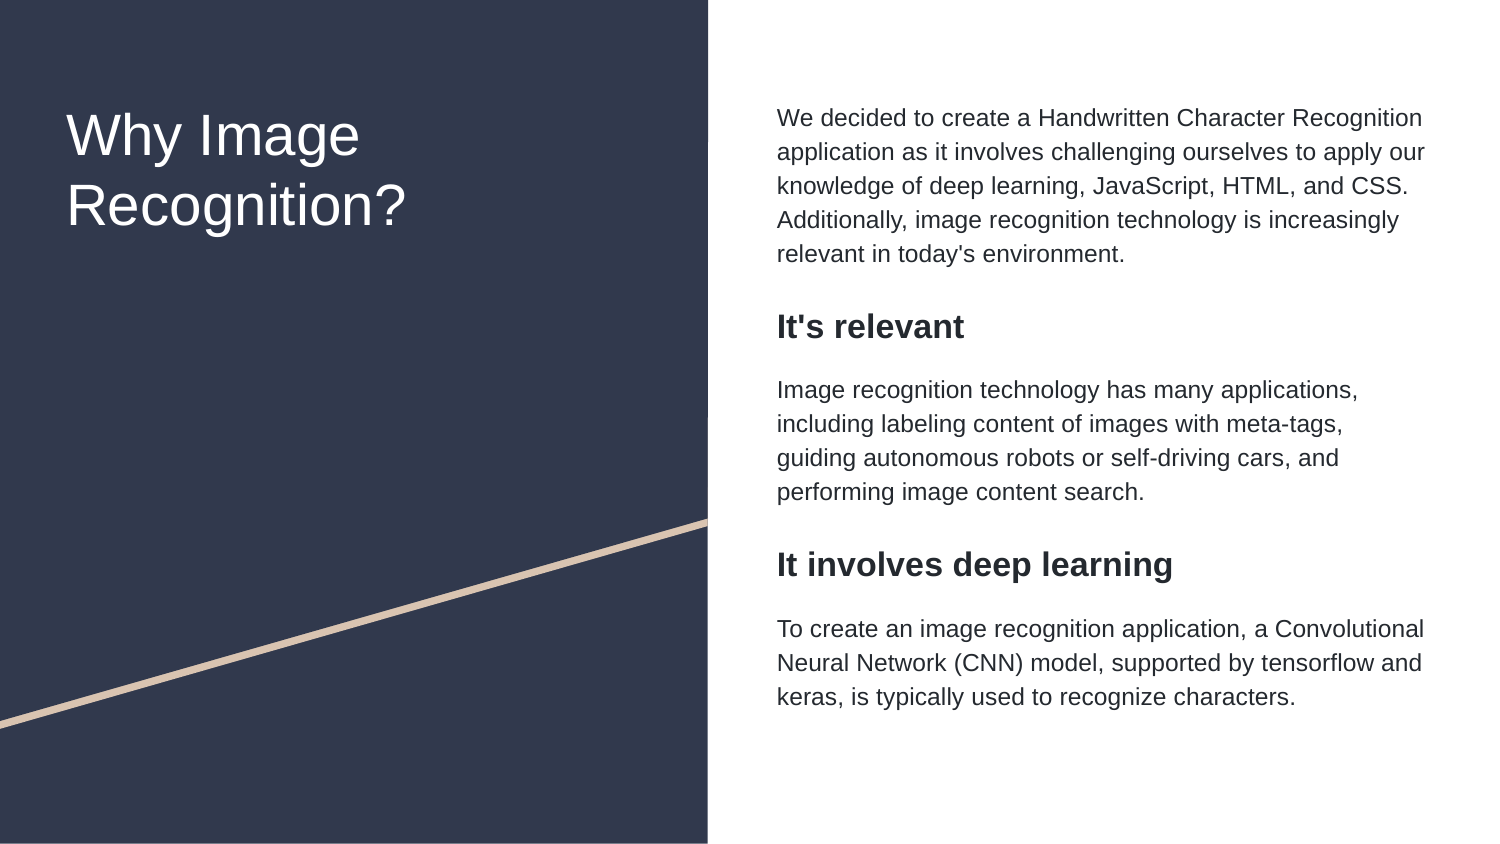

# Why Image Recognition?
We decided to create a Handwritten Character Recognition application as it involves challenging ourselves to apply our knowledge of deep learning, JavaScript, HTML, and CSS. Additionally, image recognition technology is increasingly relevant in today's environment.
It's relevant
Image recognition technology has many applications, including labeling content of images with meta-tags, guiding autonomous robots or self-driving cars, and performing image content search.
It involves deep learning
To create an image recognition application, a Convolutional Neural Network (CNN) model, supported by tensorflow and keras, is typically used to recognize characters.